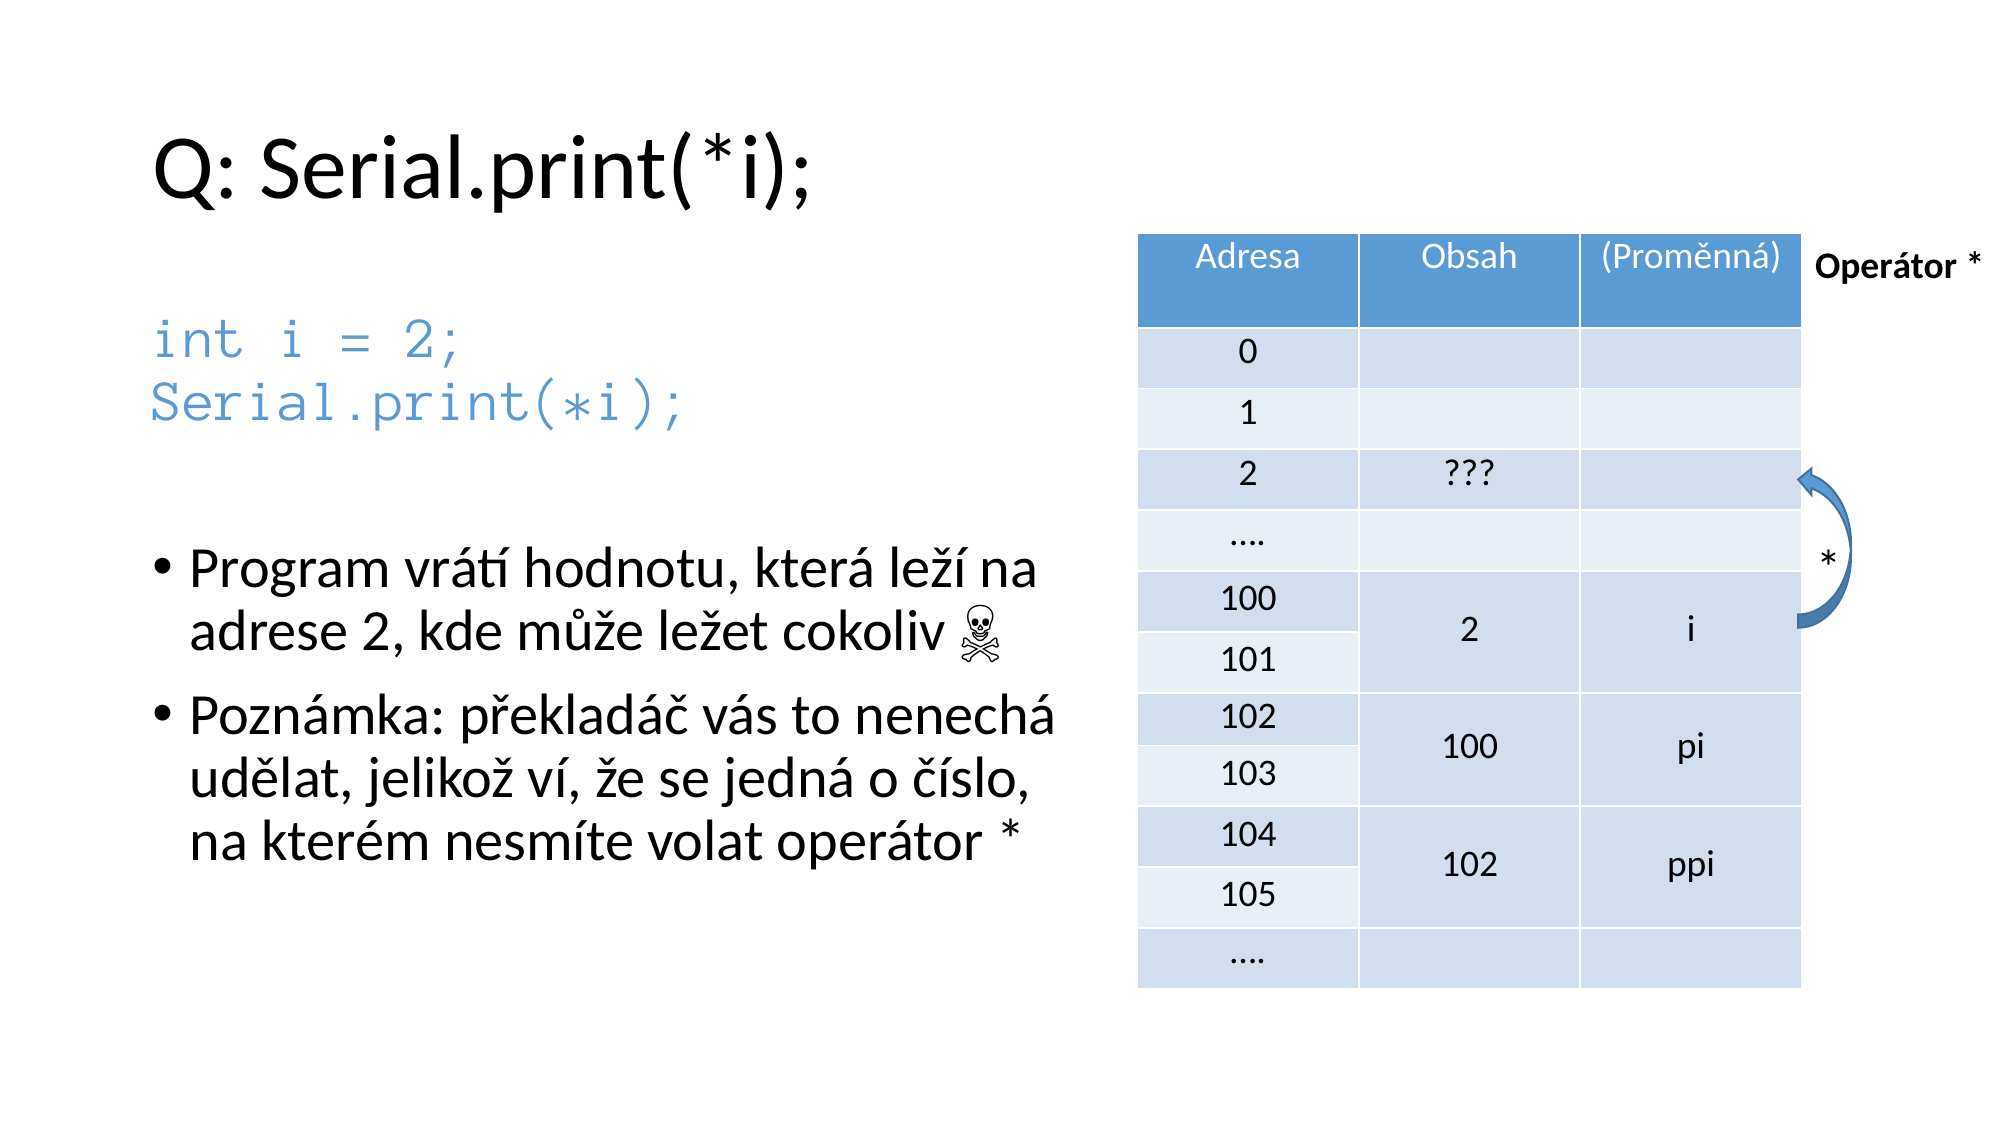

# Q: Serial.print(*i);
| Adresa | Obsah | (Proměnná) |
| --- | --- | --- |
| 0 |  |  |
| 1 |  |  |
| 2 | ??? |  |
| …. |  |  |
| 100 | 2 | i |
| 101 |  |  |
| 102 | 100 | pi |
| 103 |  |  |
| 104 | 102 | ppi |
| 105 |  |  |
| …. |  |  |
Operátor *
int i = 2;
Serial.print(*i);

Program vrátí hodnotu, která leží na adrese 2, kde může ležet cokoliv ☠
Poznámka: překladáč vás to nenechá udělat, jelikož ví, že se jedná o číslo, na kterém nesmíte volat operátor *

*